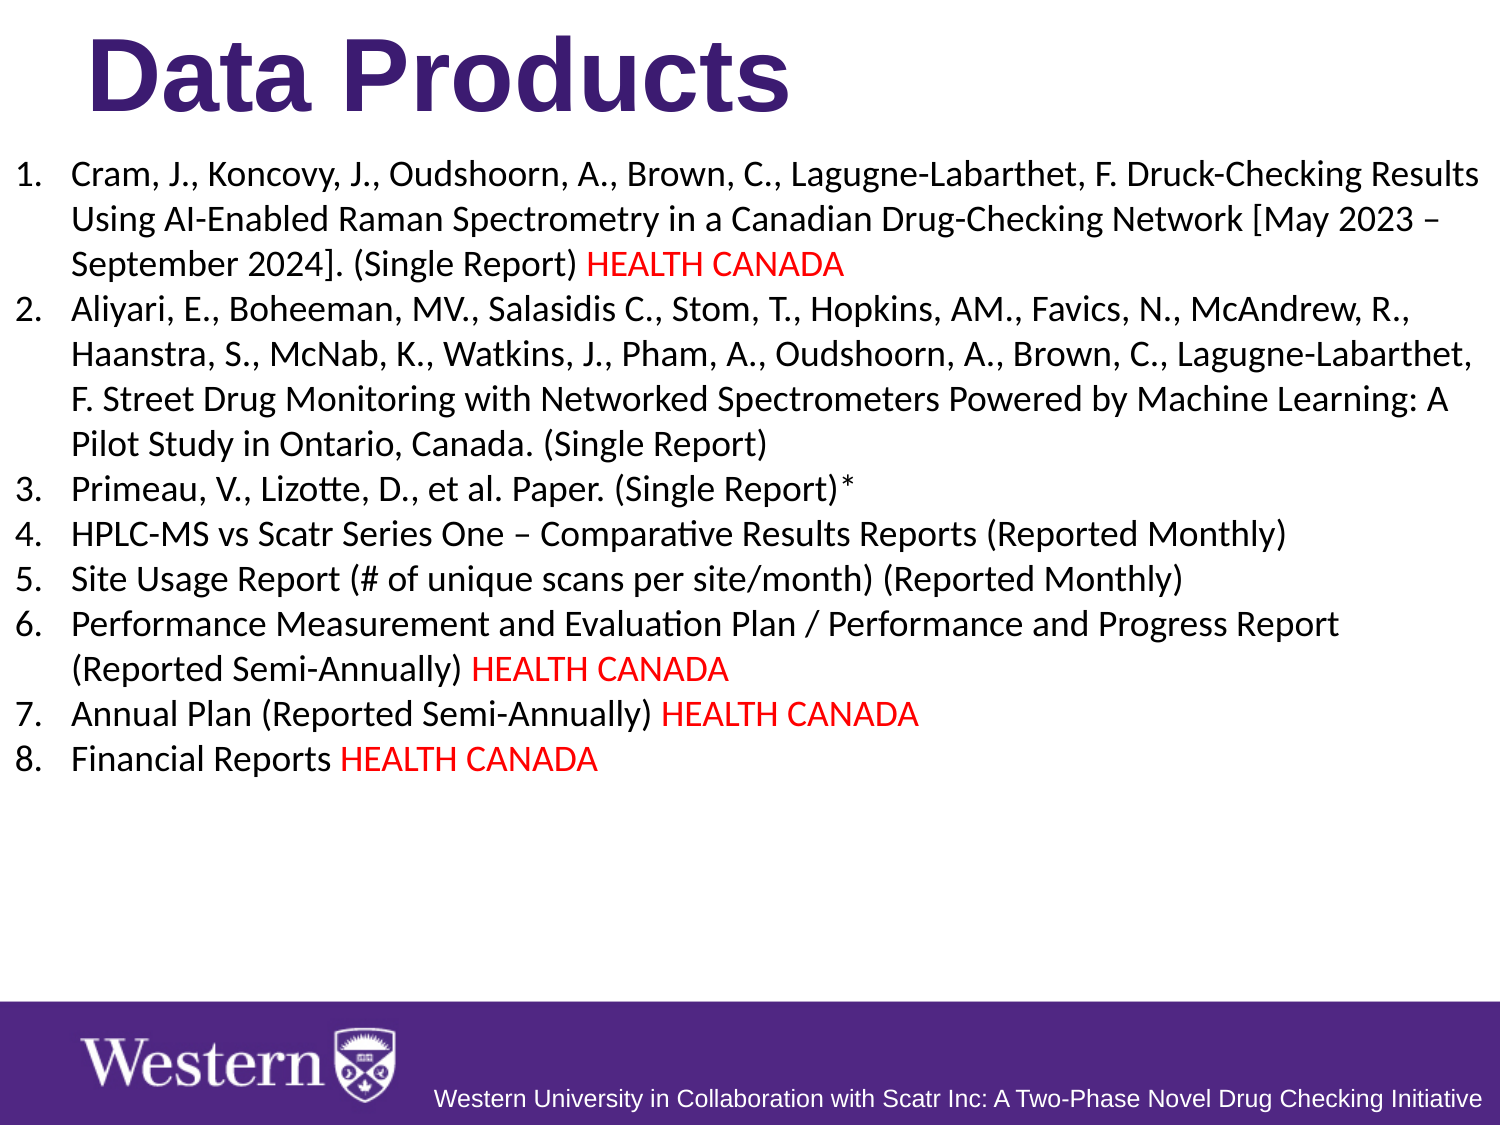

Data Products
Cram, J., Koncovy, J., Oudshoorn, A., Brown, C., Lagugne-Labarthet, F. Druck-Checking Results Using AI-Enabled Raman Spectrometry in a Canadian Drug-Checking Network [May 2023 – September 2024]. (Single Report) HEALTH CANADA
Aliyari, E., Boheeman, MV., Salasidis C., Stom, T., Hopkins, AM., Favics, N., McAndrew, R., Haanstra, S., McNab, K., Watkins, J., Pham, A., Oudshoorn, A., Brown, C., Lagugne-Labarthet, F. Street Drug Monitoring with Networked Spectrometers Powered by Machine Learning: A Pilot Study in Ontario, Canada. (Single Report)
Primeau, V., Lizotte, D., et al. Paper. (Single Report)*
HPLC-MS vs Scatr Series One – Comparative Results Reports (Reported Monthly)
Site Usage Report (# of unique scans per site/month) (Reported Monthly)
Performance Measurement and Evaluation Plan / Performance and Progress Report (Reported Semi-Annually) HEALTH CANADA
Annual Plan (Reported Semi-Annually) HEALTH CANADA
Financial Reports HEALTH CANADA

Western University in Collaboration with Scatr Inc: A Two-Phase Novel Drug Checking Initiative